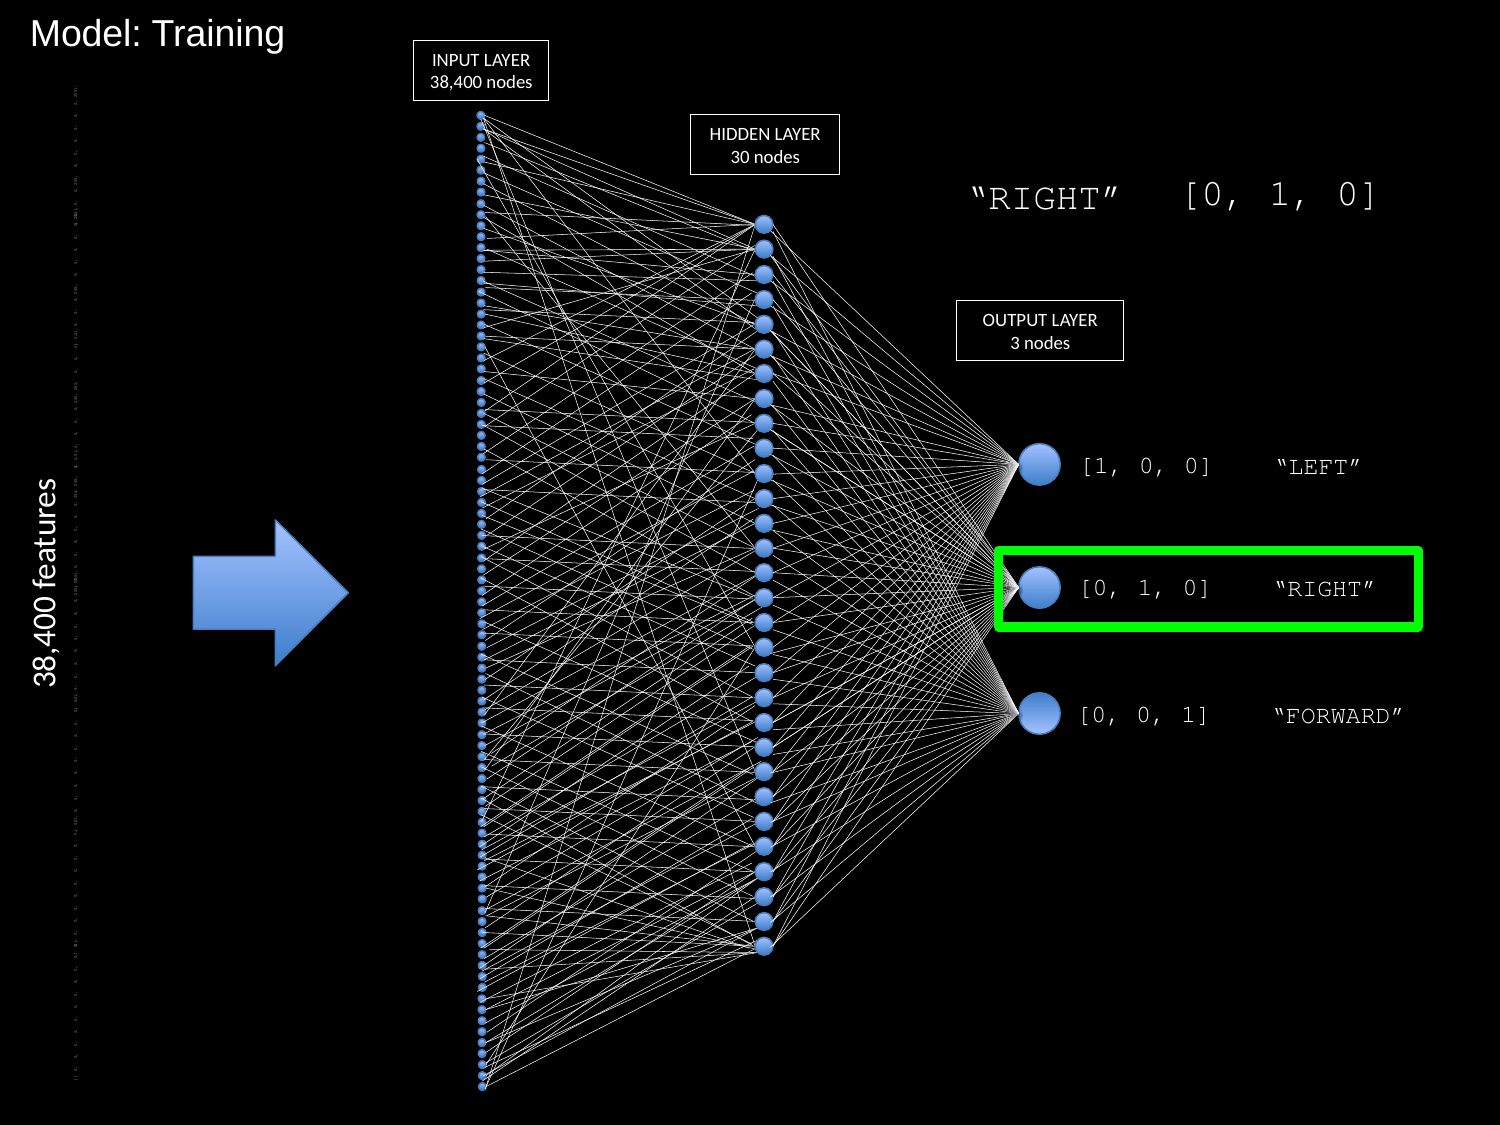

Model: Training
INPUT LAYER
38,400 nodes

HIDDEN LAYER
30 nodes
[0, 1, 0]
“RIGHT”

OUTPUT LAYER
3 nodes
[1, 0, 0]
“LEFT”

 [  0,   0,   0,   0,   0,   0,   0,   0,   0,   0,   0],
 [  0,   0,   0,   0,   0,   0,   0,   0,   0,   0,   0],
 [  0,   0,   0,   0,   0,   0,   0, 255, 255,   0,   0],
 [  0,   0,   0,   0, 255,   0,   0,   0,   0,   0, 255],
 [  0,   0,   0, 255,   0,   0,   0,   0,   0,   0, 255],
[[  0,   0,   0,   0,   0,   0,   0,   0,   0,   0,   0],
 [  0,   0,   0,   0,   0,   0,   0,   0,   0, 255, 255],
 [  0,   0,   0,   0,   0, 255, 255,   0,   0,   0,   0],
38,400 features

[0, 1, 0]
“RIGHT”

[0, 0, 1]
“FORWARD”